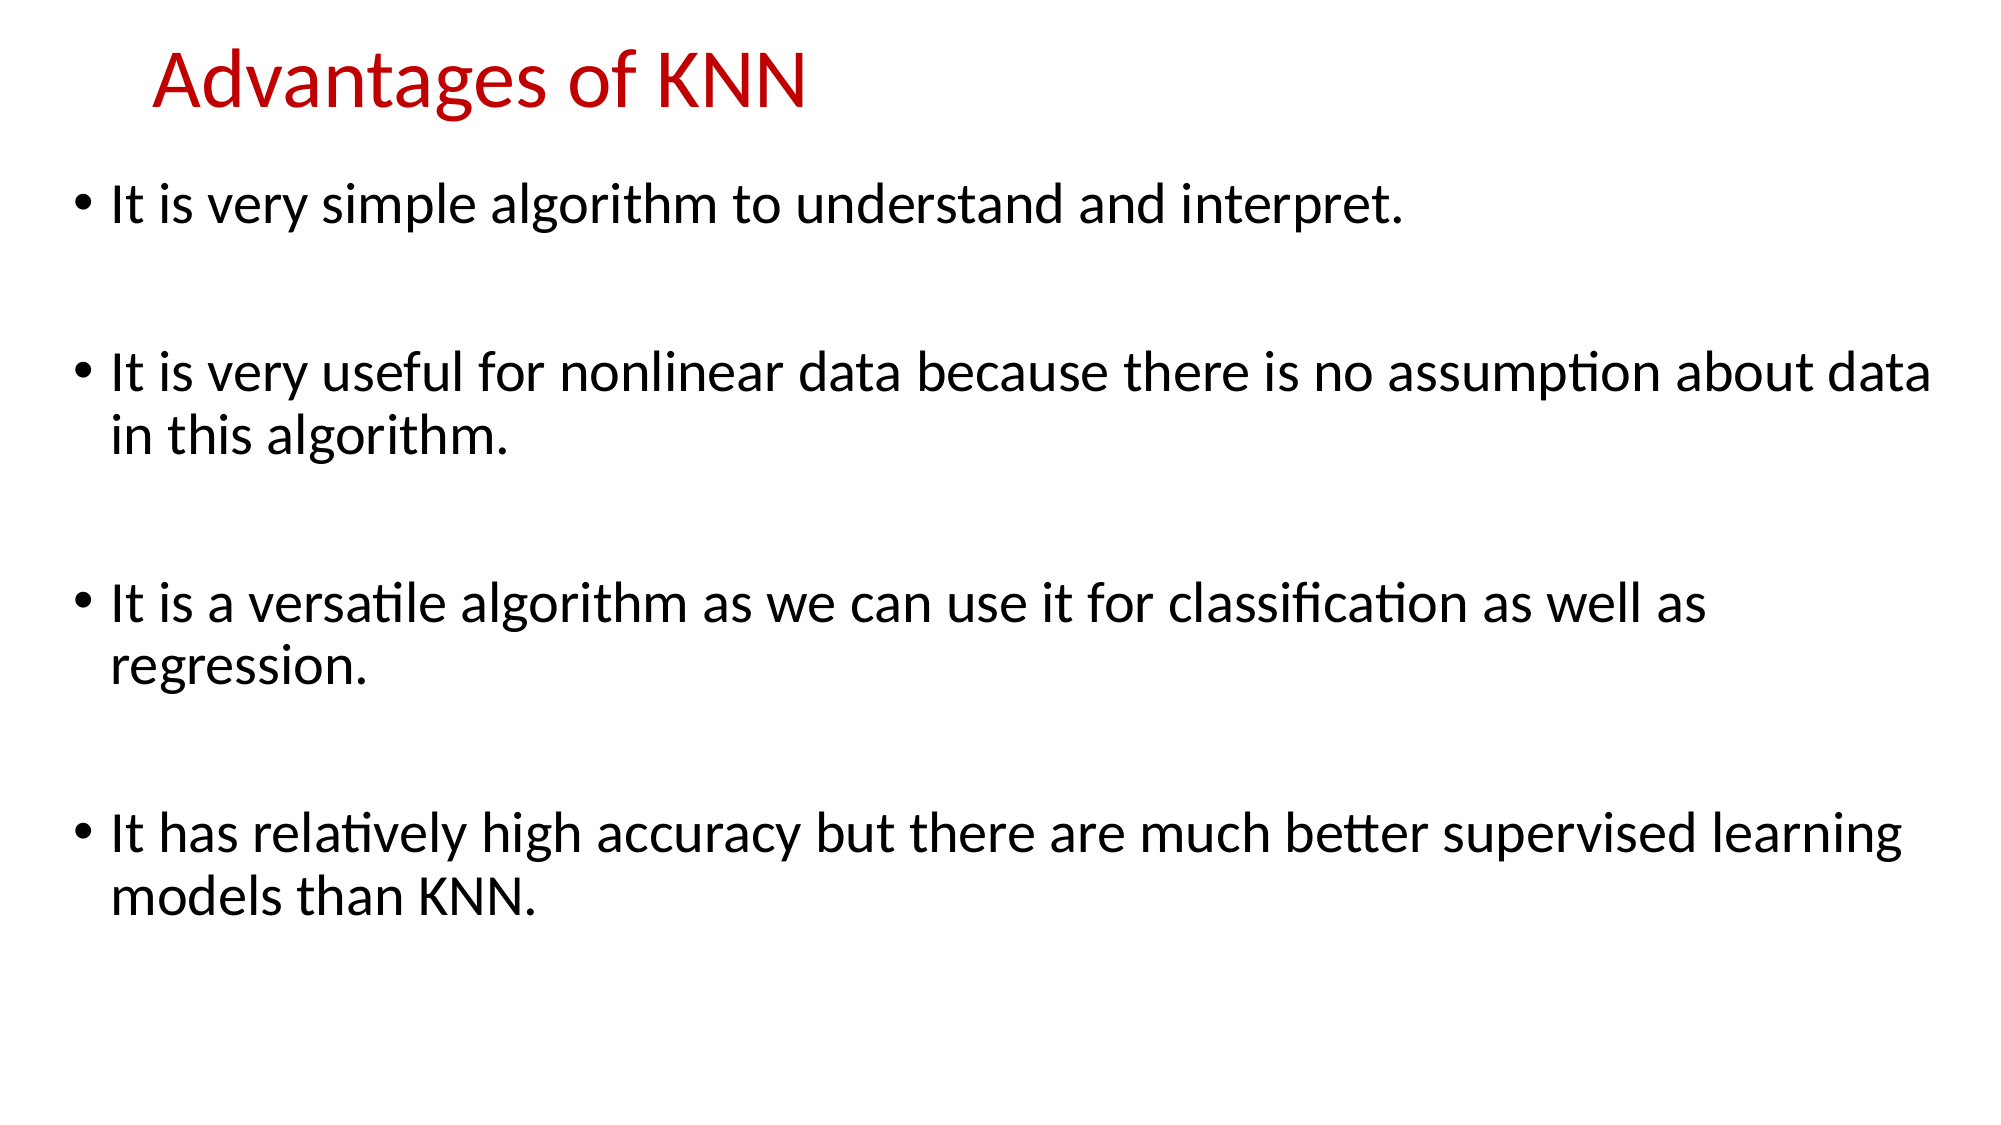

# Advantages of KNN
It is very simple algorithm to understand and interpret.

It is very useful for nonlinear data because there is no assumption about data in this algorithm.

It is a versatile algorithm as we can use it for classification as well as regression.

It has relatively high accuracy but there are much better supervised learning models than KNN.